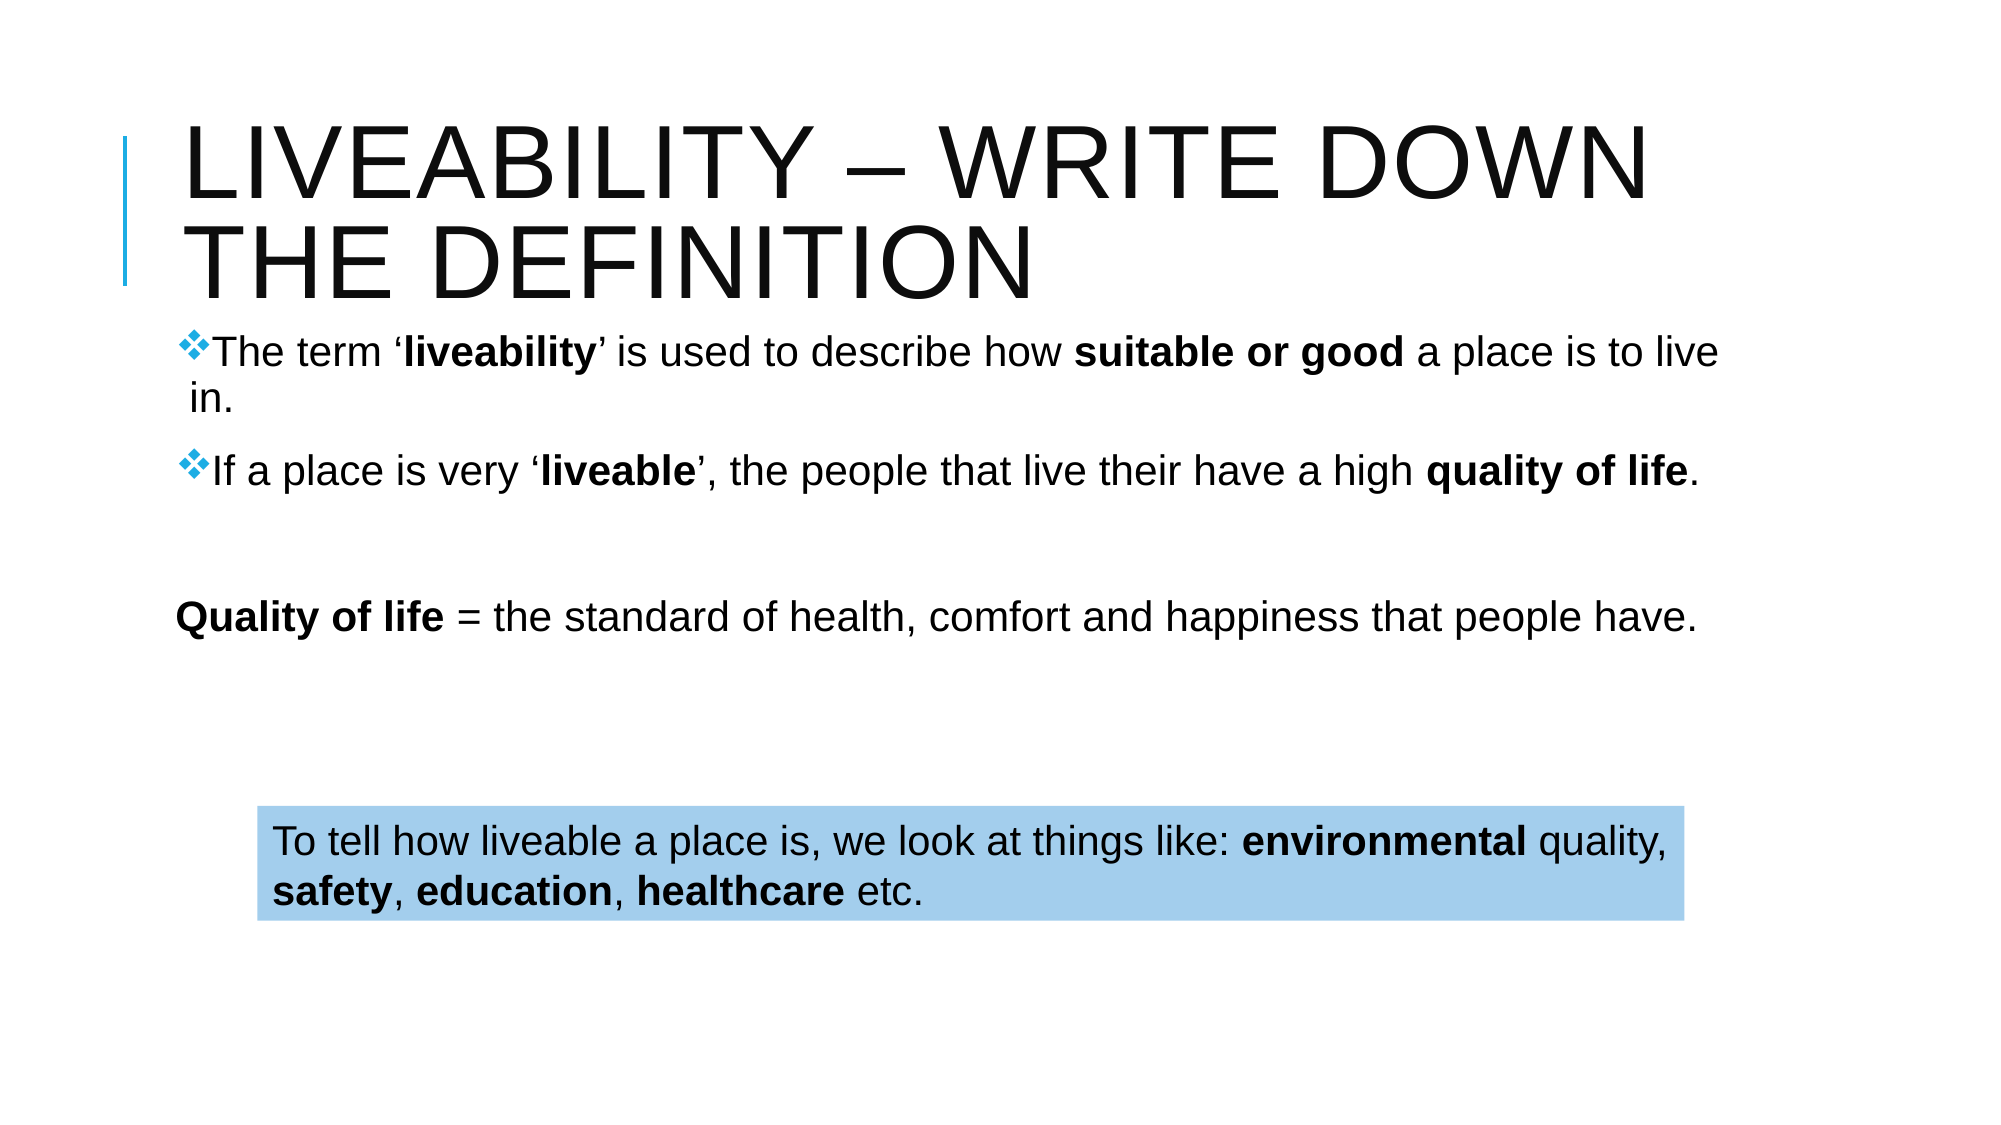

# Liveability – write down the definition
The term ‘liveability’ is used to describe how suitable or good a place is to live in.
If a place is very ‘liveable’, the people that live their have a high quality of life.

Quality of life = the standard of health, comfort and happiness that people have.

To tell how liveable a place is, we look at things like: environmental quality, safety, education, healthcare etc.